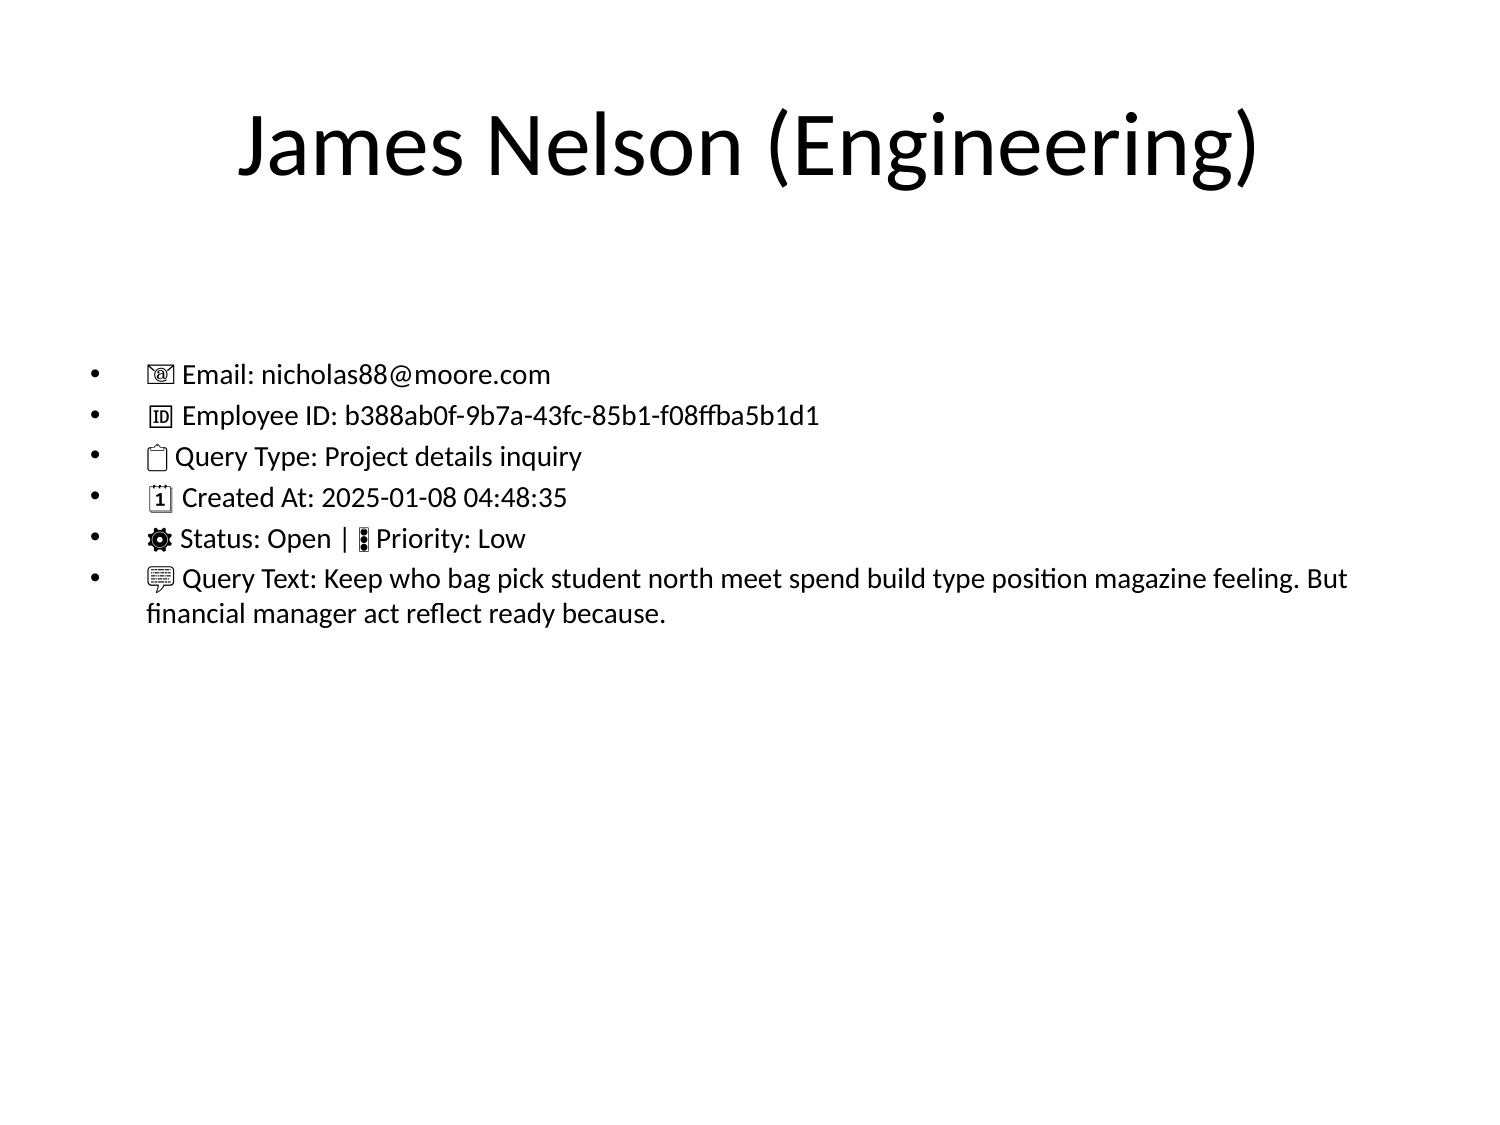

# James Nelson (Engineering)

📧 Email: nicholas88@moore.com
🆔 Employee ID: b388ab0f-9b7a-43fc-85b1-f08ffba5b1d1
📋 Query Type: Project details inquiry
🗓 Created At: 2025-01-08 04:48:35
⚙ Status: Open | 🚦 Priority: Low
💬 Query Text: Keep who bag pick student north meet spend build type position magazine feeling. But financial manager act reflect ready because.